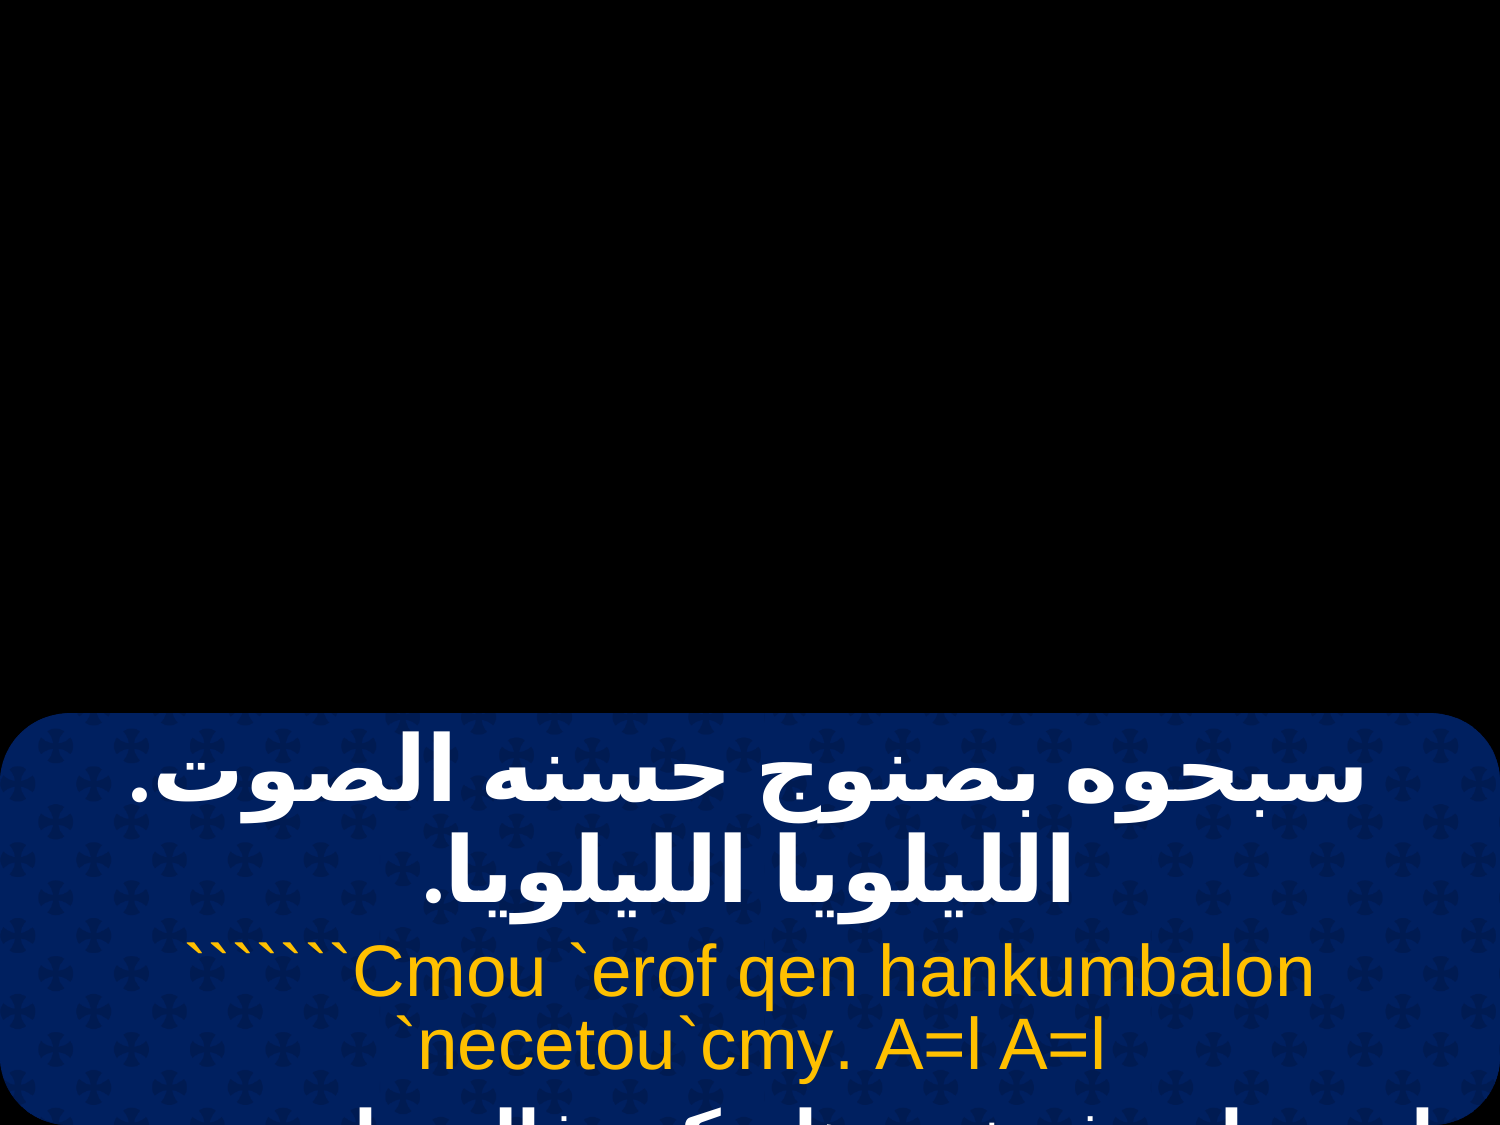

# 9
| سبحوه بصنوج حسنه الصوت. الليلويا الليلويا. |
| --- |
| ```````Cmou `erof qen hankumbalon `necetou`cmy. A=l A=l |
| اسمو ايروف خين هان كيم فالون ان سى تو اسمى. هلليلويا هلليلويا. |